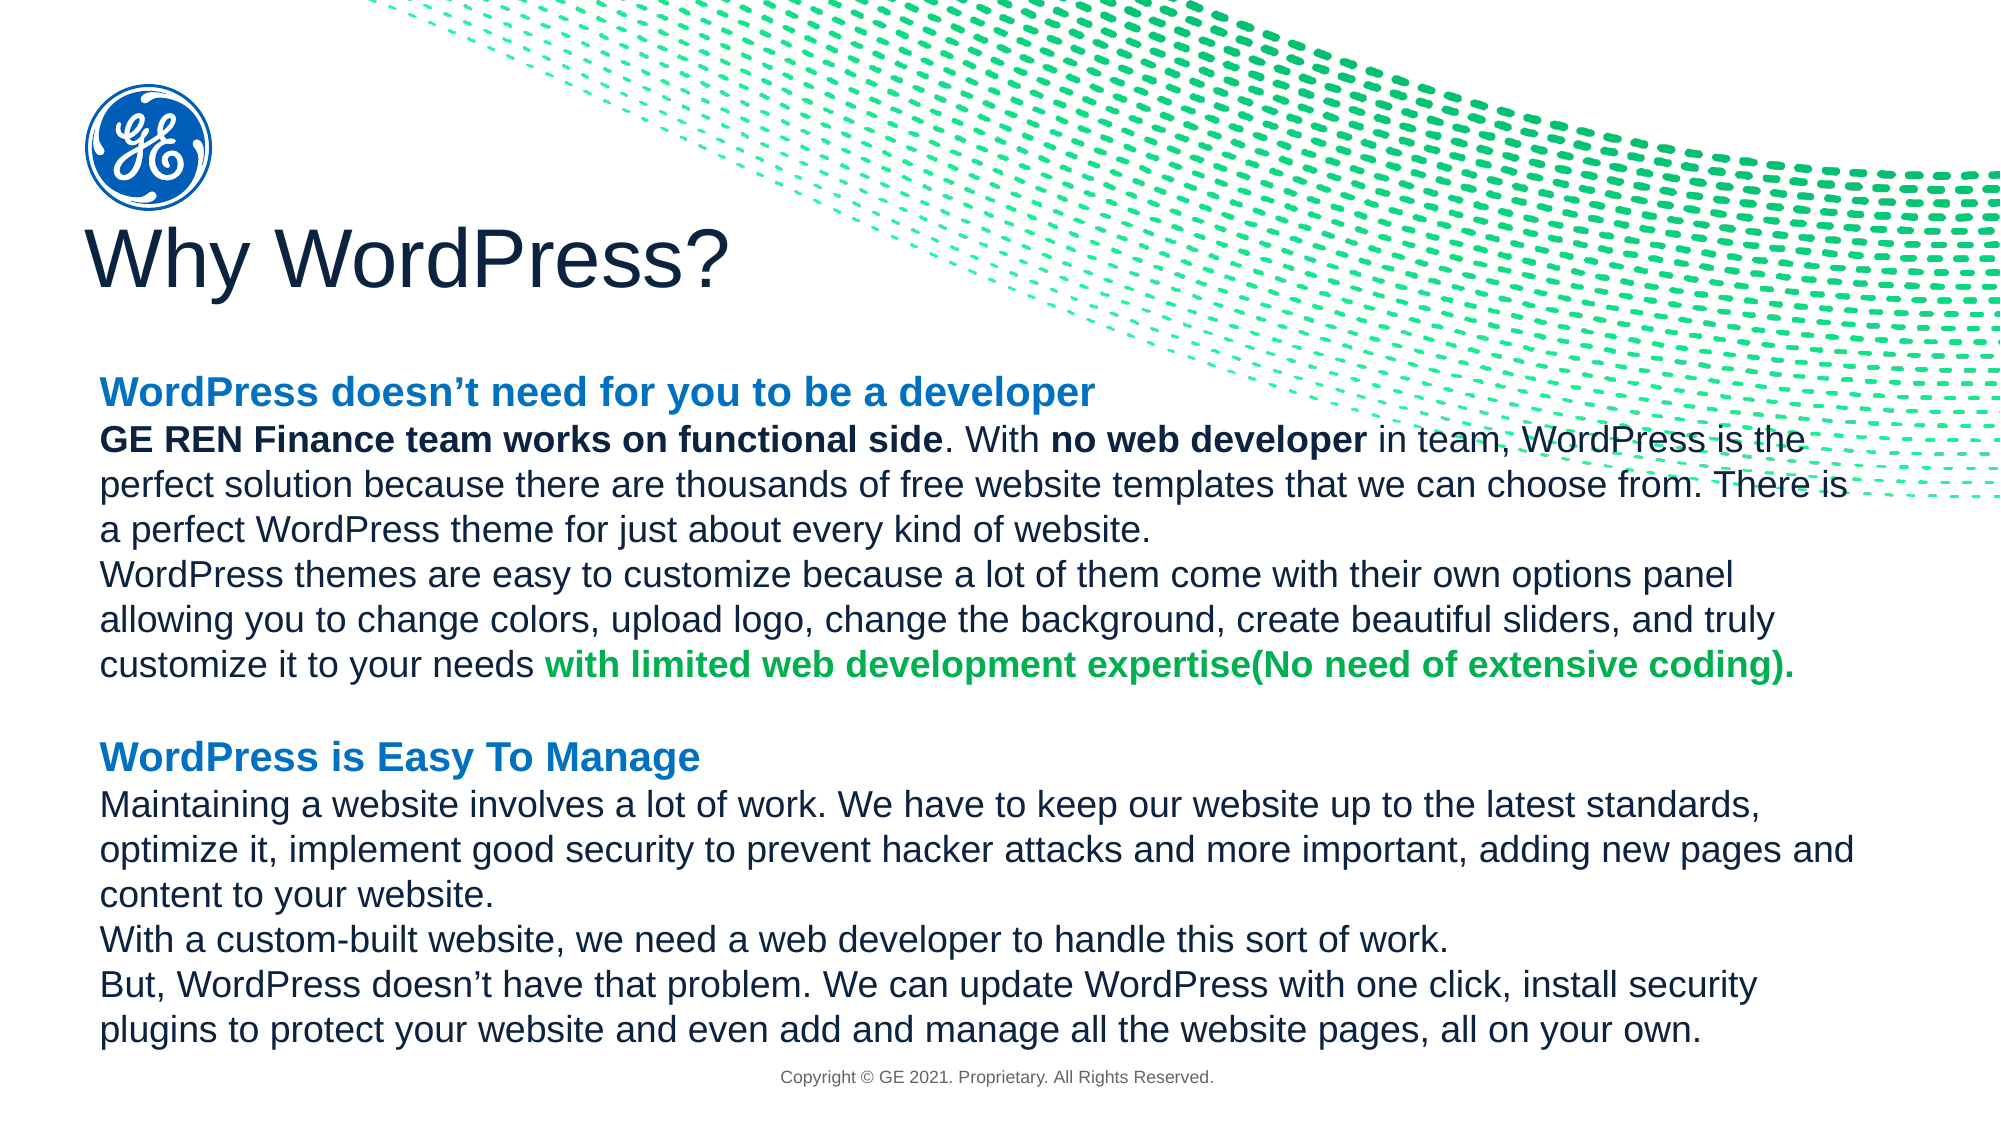

# Why WordPress?
WordPress doesn’t need for you to be a developer
GE REN Finance team works on functional side. With no web developer in team, WordPress is the perfect solution because there are thousands of free website templates that we can choose from. There is a perfect WordPress theme for just about every kind of website.
WordPress themes are easy to customize because a lot of them come with their own options panel allowing you to change colors, upload logo, change the background, create beautiful sliders, and truly customize it to your needs with limited web development expertise(No need of extensive coding).

WordPress is Easy To Manage
Maintaining a website involves a lot of work. We have to keep our website up to the latest standards, optimize it, implement good security to prevent hacker attacks and more important, adding new pages and content to your website.
With a custom-built website, we need a web developer to handle this sort of work.
But, WordPress doesn’t have that problem. We can update WordPress with one click, install security plugins to protect your website and even add and manage all the website pages, all on your own.